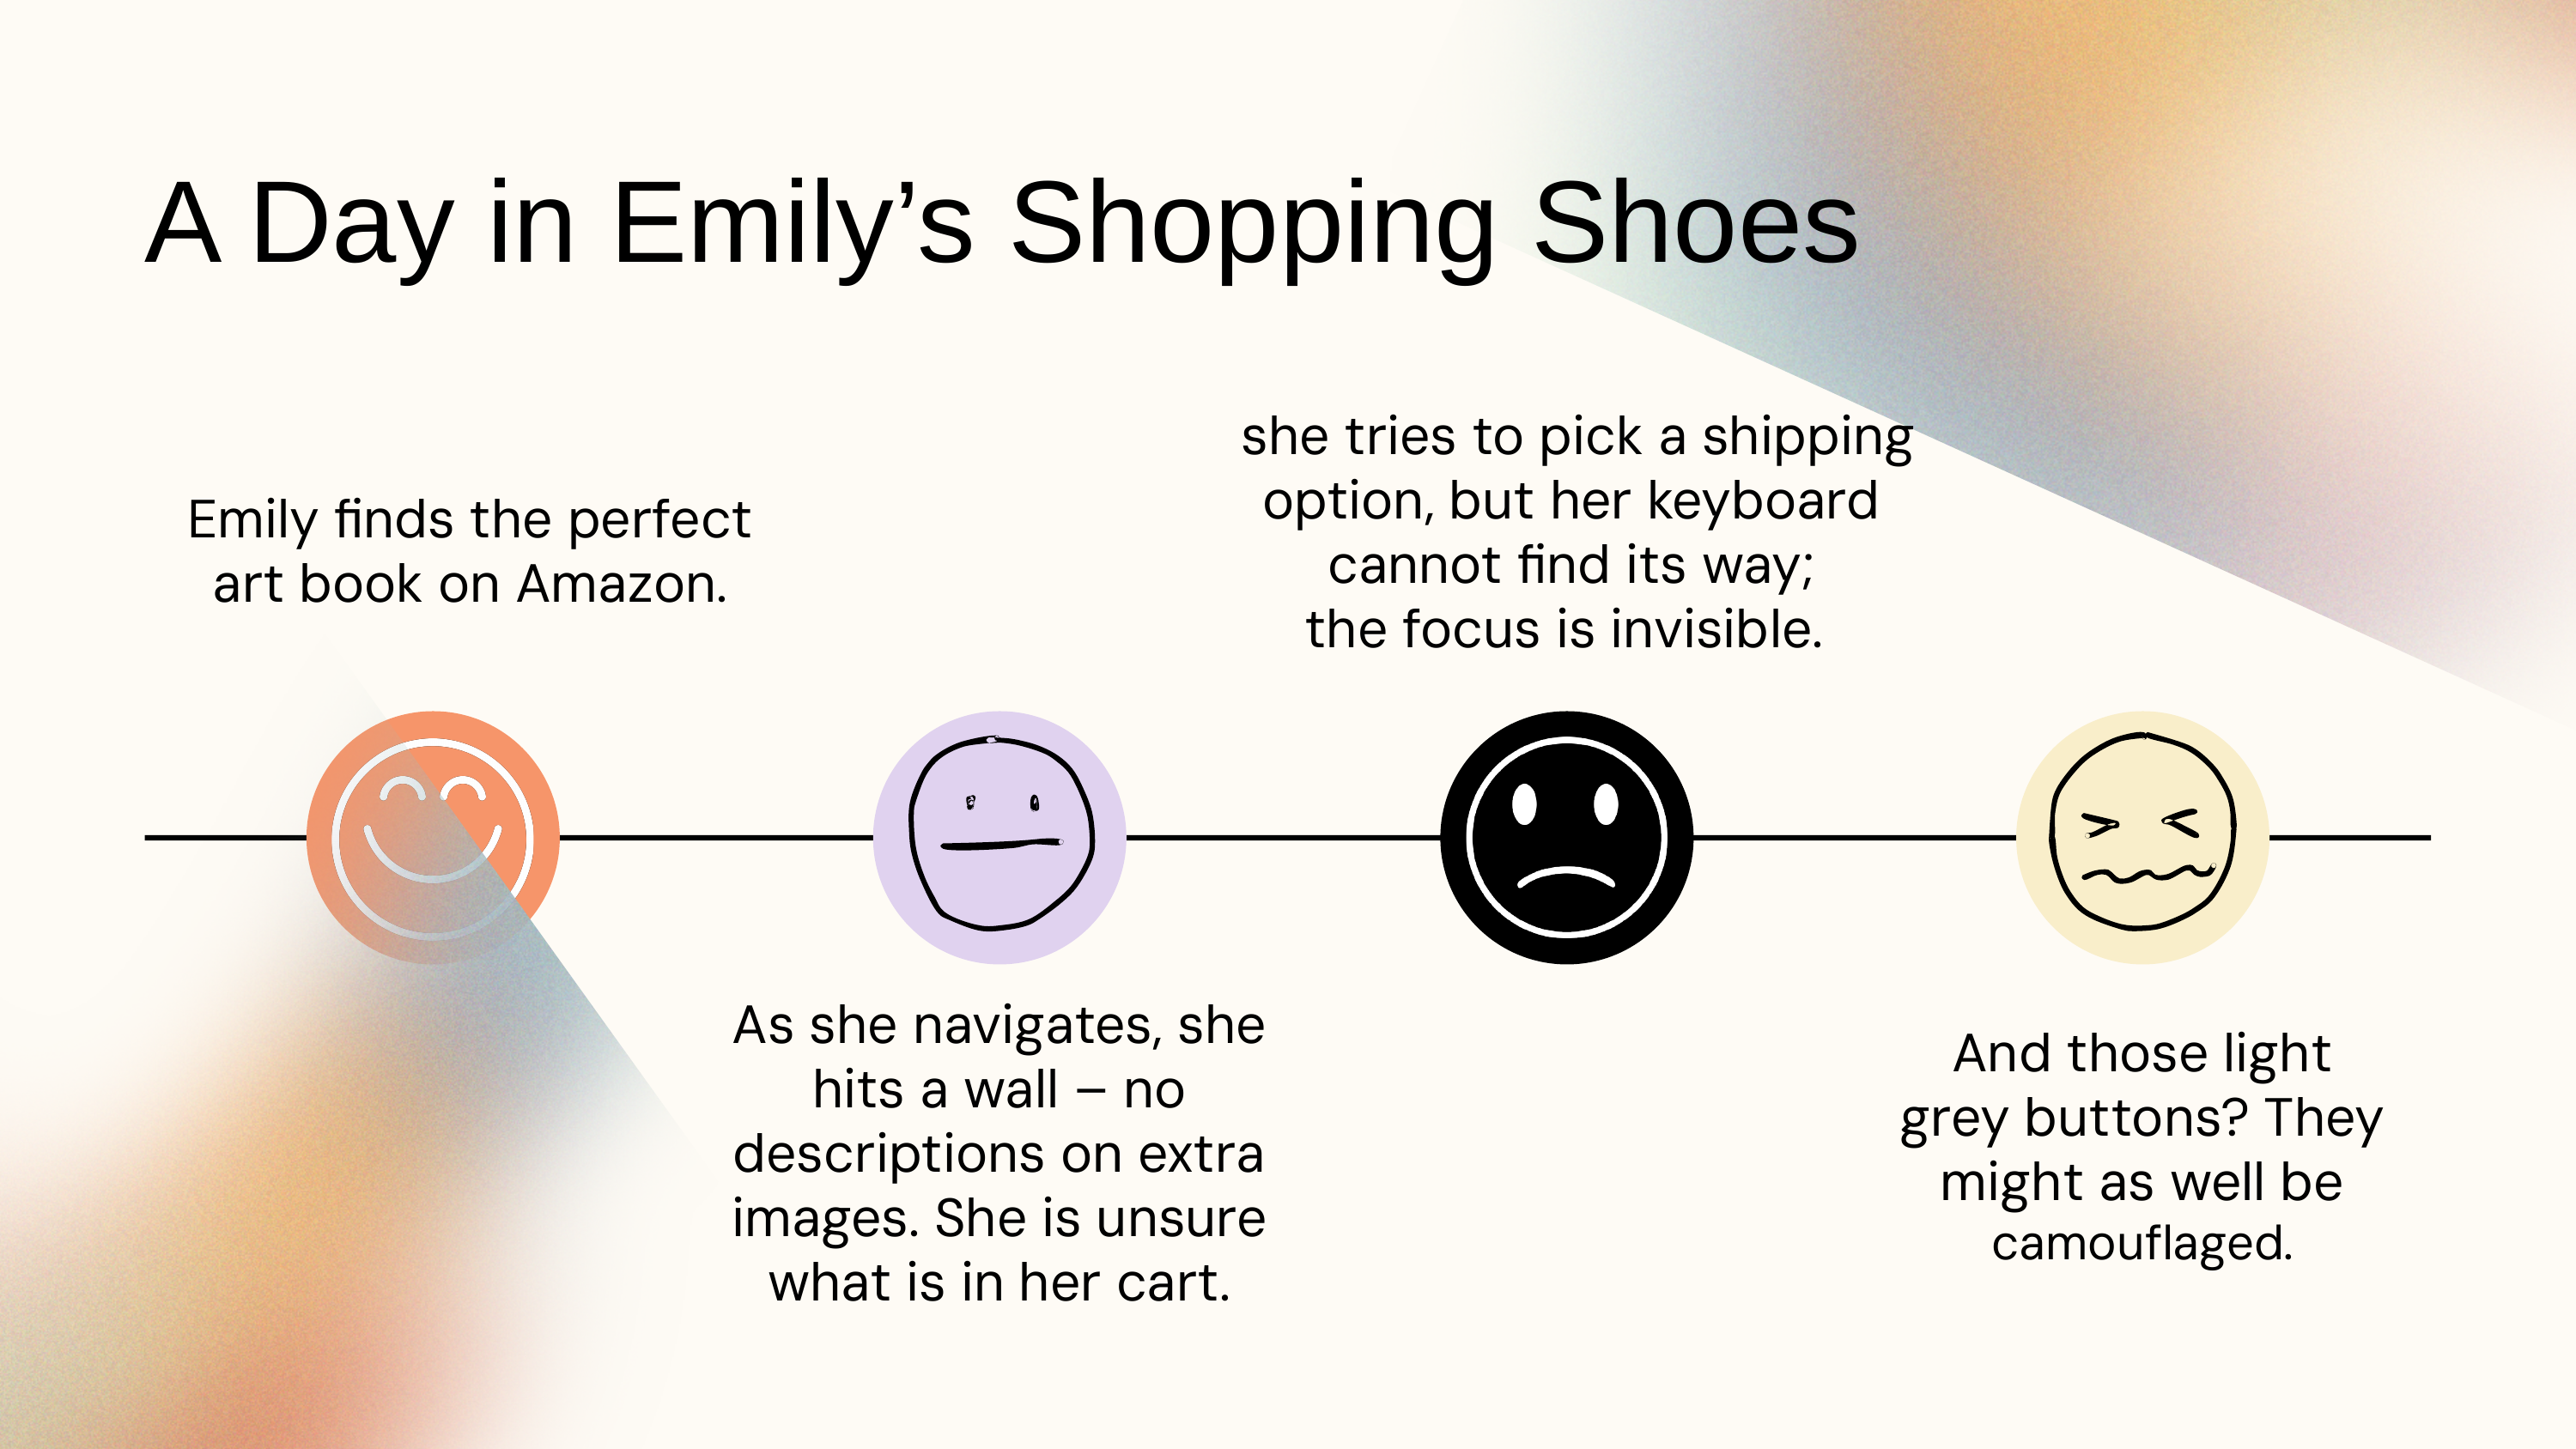

A Day in Emily’s Shopping Shoes
 she tries to pick a shipping option, but her keyboard cannot find its way;
the focus is invisible.

Emily finds the perfect art book on Amazon.

As she navigates, she hits a wall – no descriptions on extra images. She is unsure
what is in her cart.

And those light grey buttons? They might as well be
camouflaged.